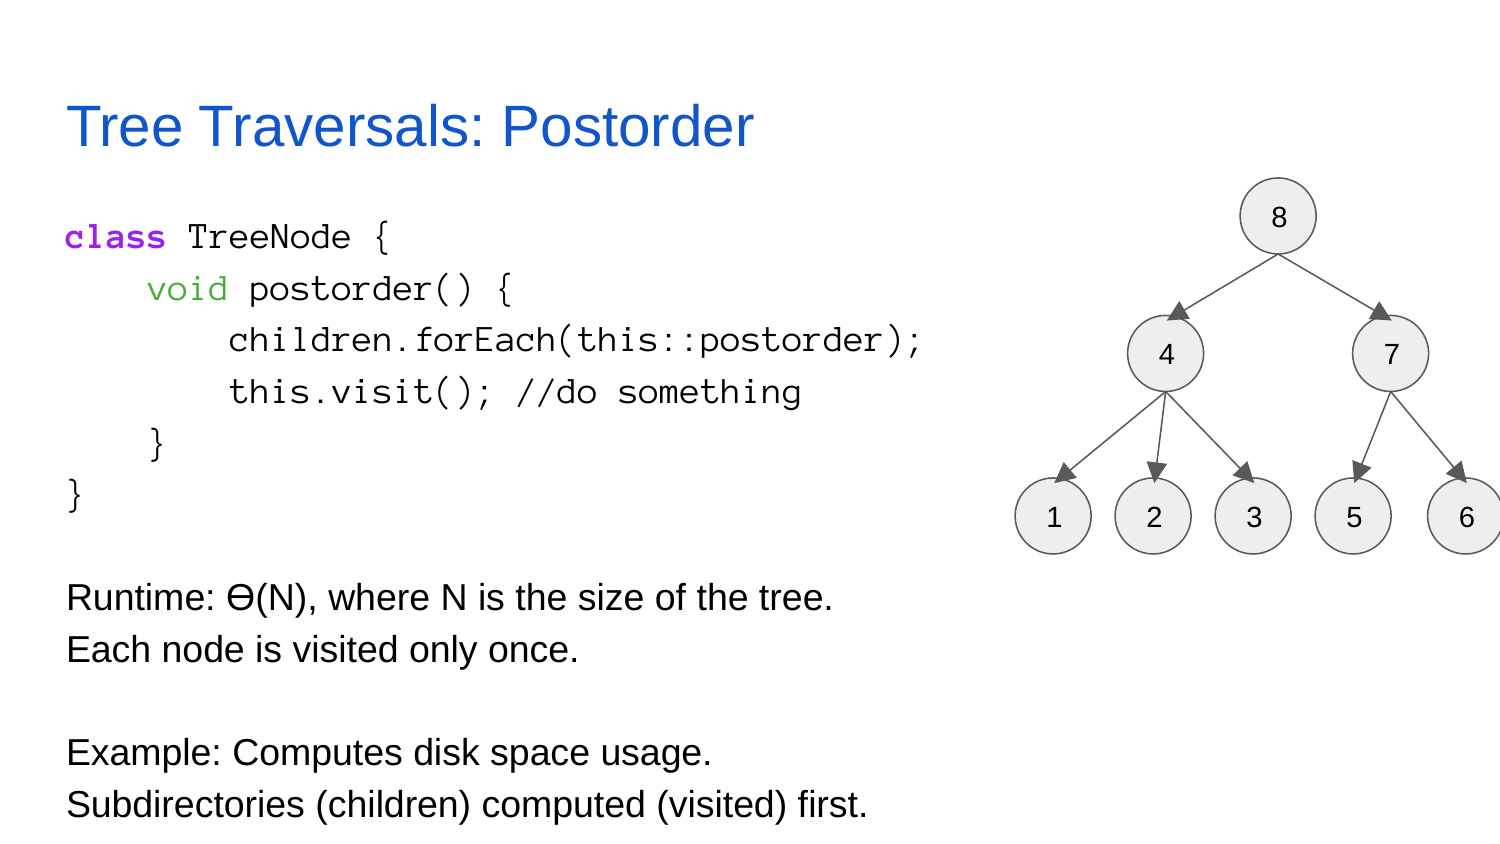

# Tree Traversals: Postorder

8
class TreeNode {
    void postorder() {
        children.forEach(this::postorder);
        this.visit(); //do something
    }
}

Runtime: ϴ(N), where N is the size of the tree.
Each node is visited only once.

Example: Computes disk space usage. Subdirectories (children) computed (visited) first.

4
7

1
2
3
5
6